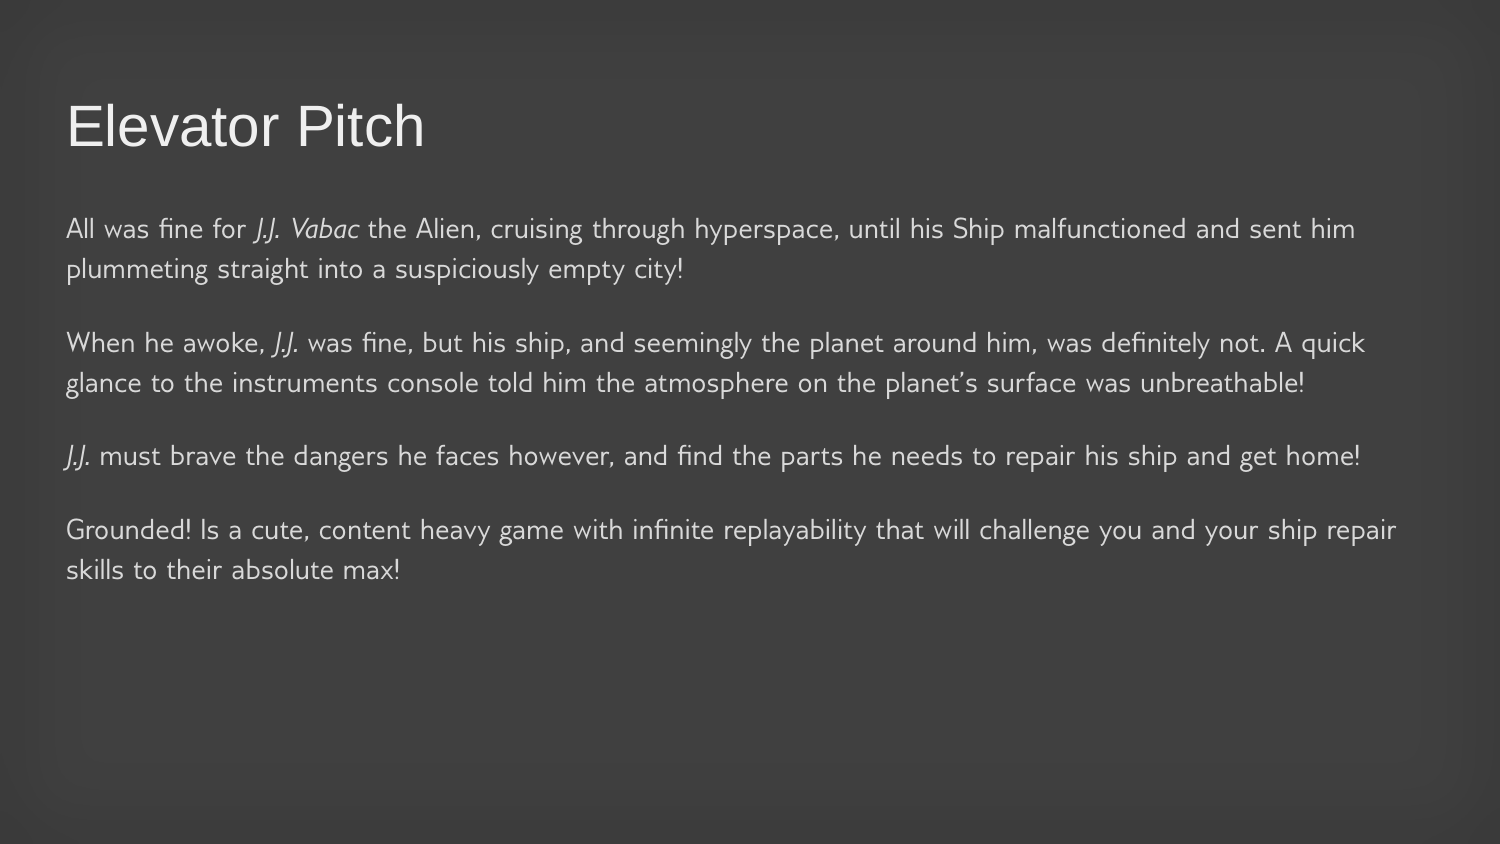

# Elevator Pitch
All was fine for J.J. Vabac the Alien, cruising through hyperspace, until his Ship malfunctioned and sent him plummeting straight into a suspiciously empty city!
When he awoke, J.J. was fine, but his ship, and seemingly the planet around him, was definitely not. A quick glance to the instruments console told him the atmosphere on the planet’s surface was unbreathable!
J.J. must brave the dangers he faces however, and find the parts he needs to repair his ship and get home!
Grounded! Is a cute, content heavy game with infinite replayability that will challenge you and your ship repair skills to their absolute max!